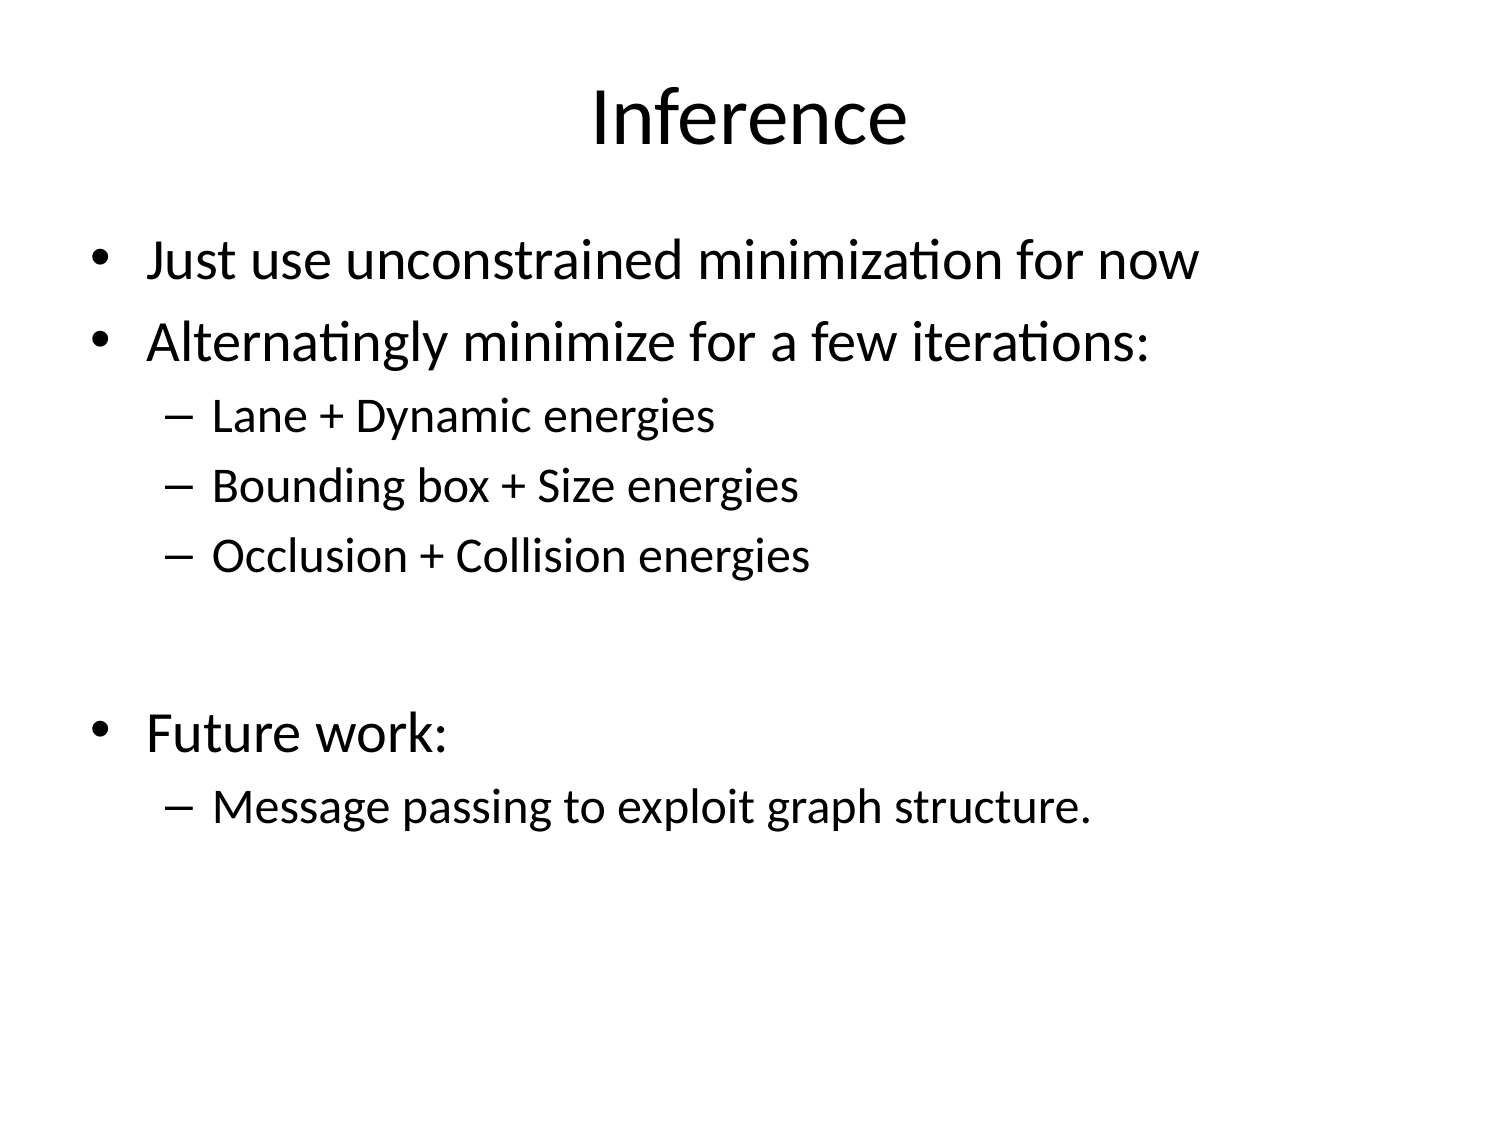

# Inference
Just use unconstrained minimization for now
Alternatingly minimize for a few iterations:
Lane + Dynamic energies
Bounding box + Size energies
Occlusion + Collision energies

Future work:
Message passing to exploit graph structure.